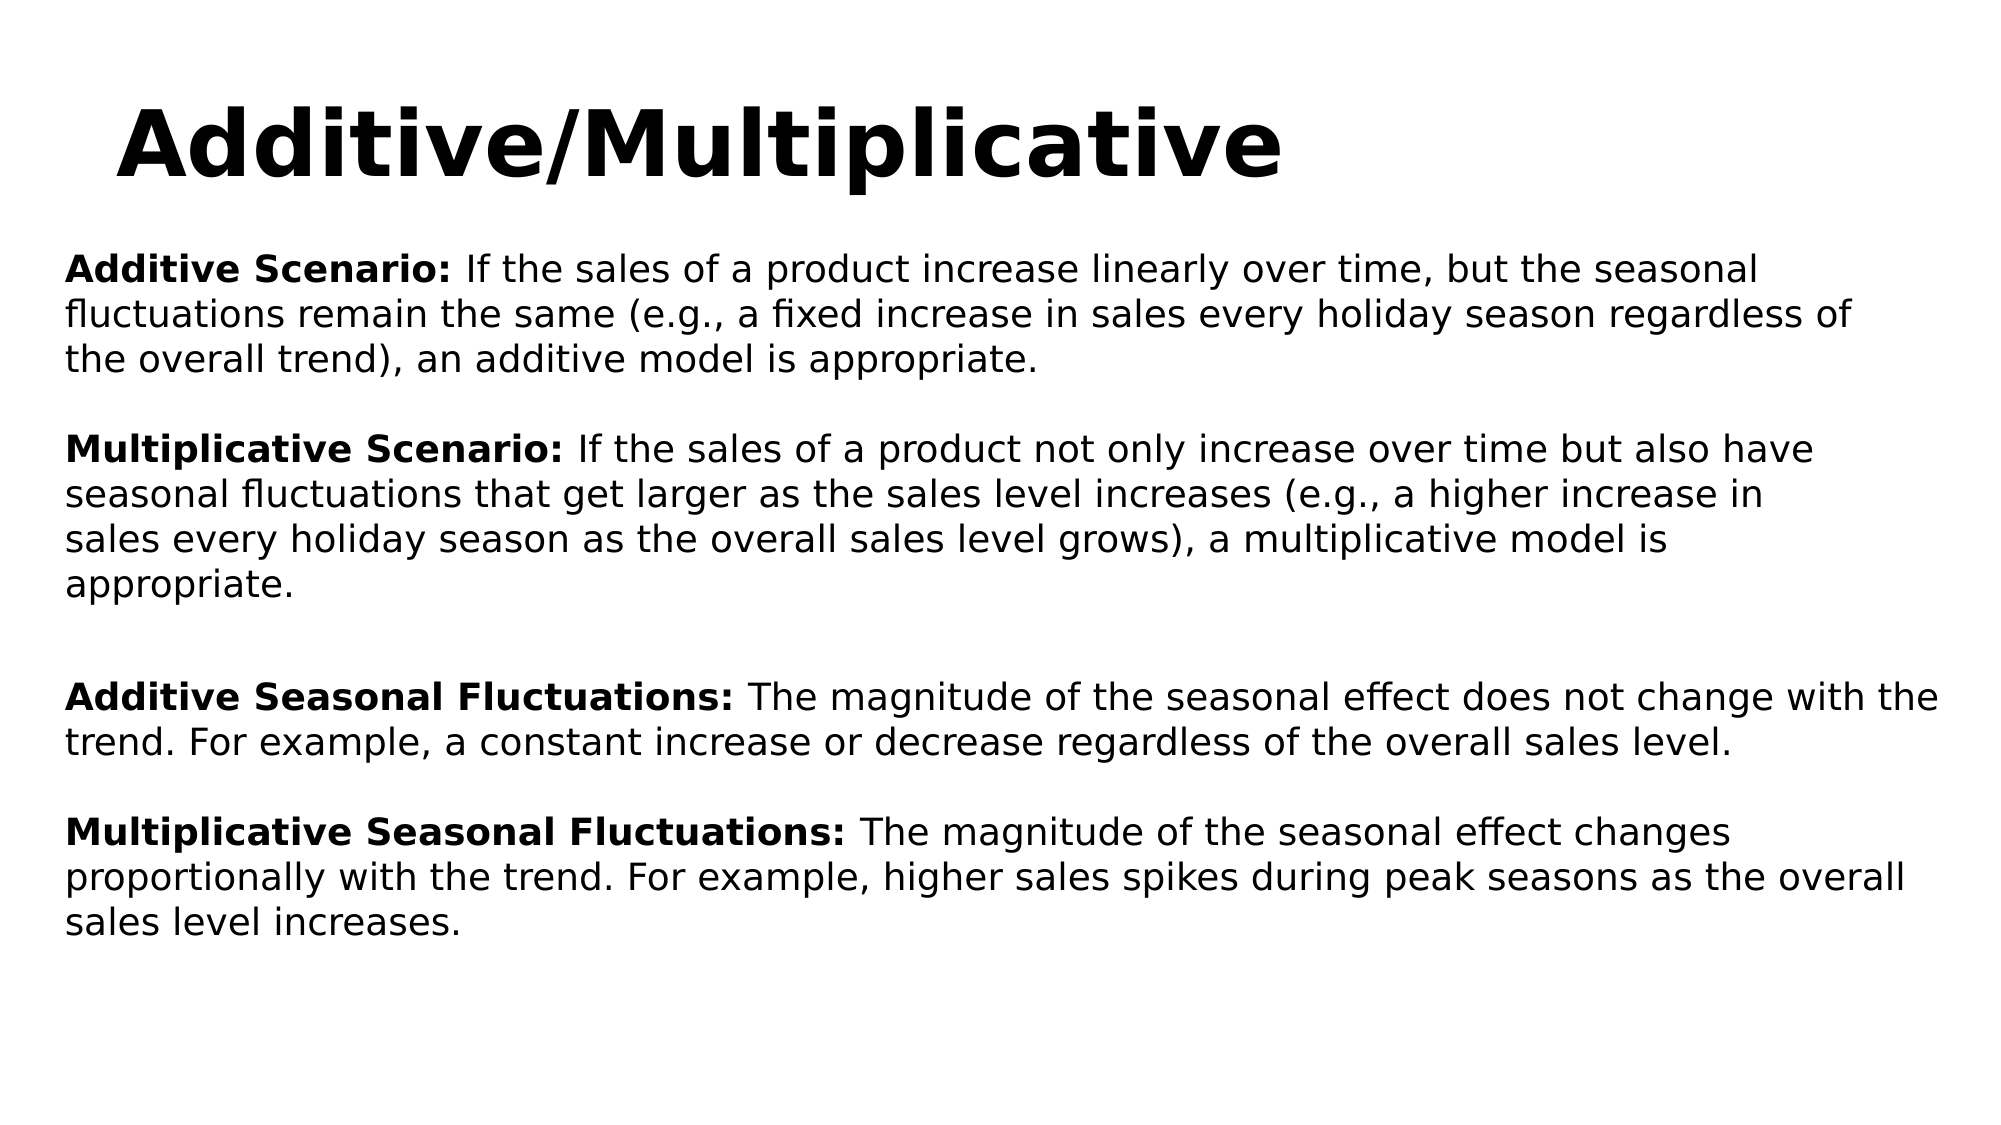

# Additive/Multiplicative
Additive Scenario: If the sales of a product increase linearly over time, but the seasonal fluctuations remain the same (e.g., a fixed increase in sales every holiday season regardless of the overall trend), an additive model is appropriate.

Multiplicative Scenario: If the sales of a product not only increase over time but also have seasonal fluctuations that get larger as the sales level increases (e.g., a higher increase in sales every holiday season as the overall sales level grows), a multiplicative model is appropriate.
Additive Seasonal Fluctuations: The magnitude of the seasonal effect does not change with the trend. For example, a constant increase or decrease regardless of the overall sales level.

Multiplicative Seasonal Fluctuations: The magnitude of the seasonal effect changes proportionally with the trend. For example, higher sales spikes during peak seasons as the overall sales level increases.